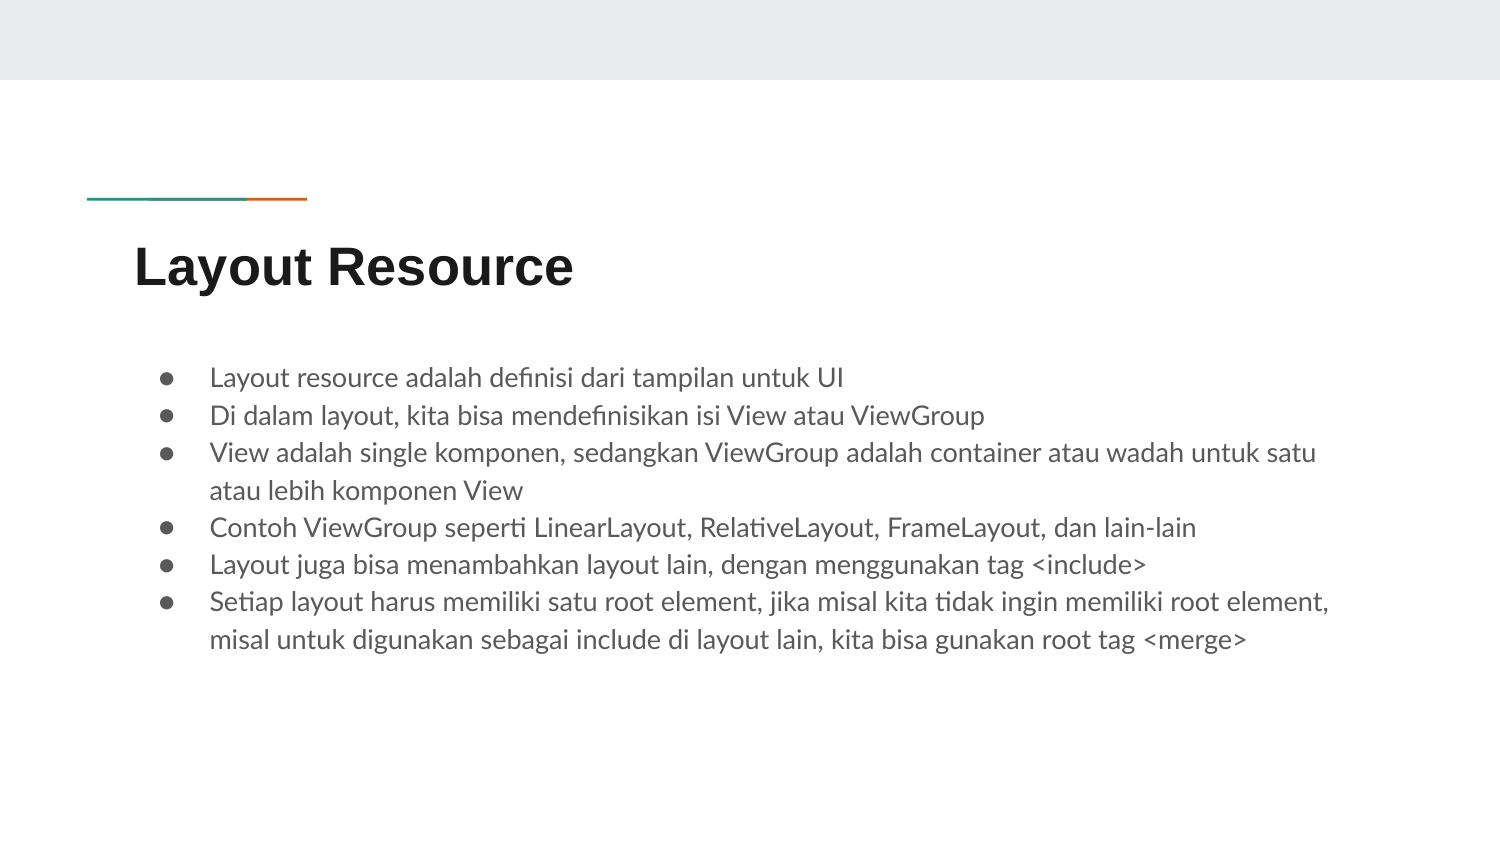

# Layout Resource
Layout resource adalah definisi dari tampilan untuk UI
Di dalam layout, kita bisa mendefinisikan isi View atau ViewGroup
View adalah single komponen, sedangkan ViewGroup adalah container atau wadah untuk satu atau lebih komponen View
Contoh ViewGroup seperti LinearLayout, RelativeLayout, FrameLayout, dan lain-lain
Layout juga bisa menambahkan layout lain, dengan menggunakan tag <include>
Setiap layout harus memiliki satu root element, jika misal kita tidak ingin memiliki root element, misal untuk digunakan sebagai include di layout lain, kita bisa gunakan root tag <merge>